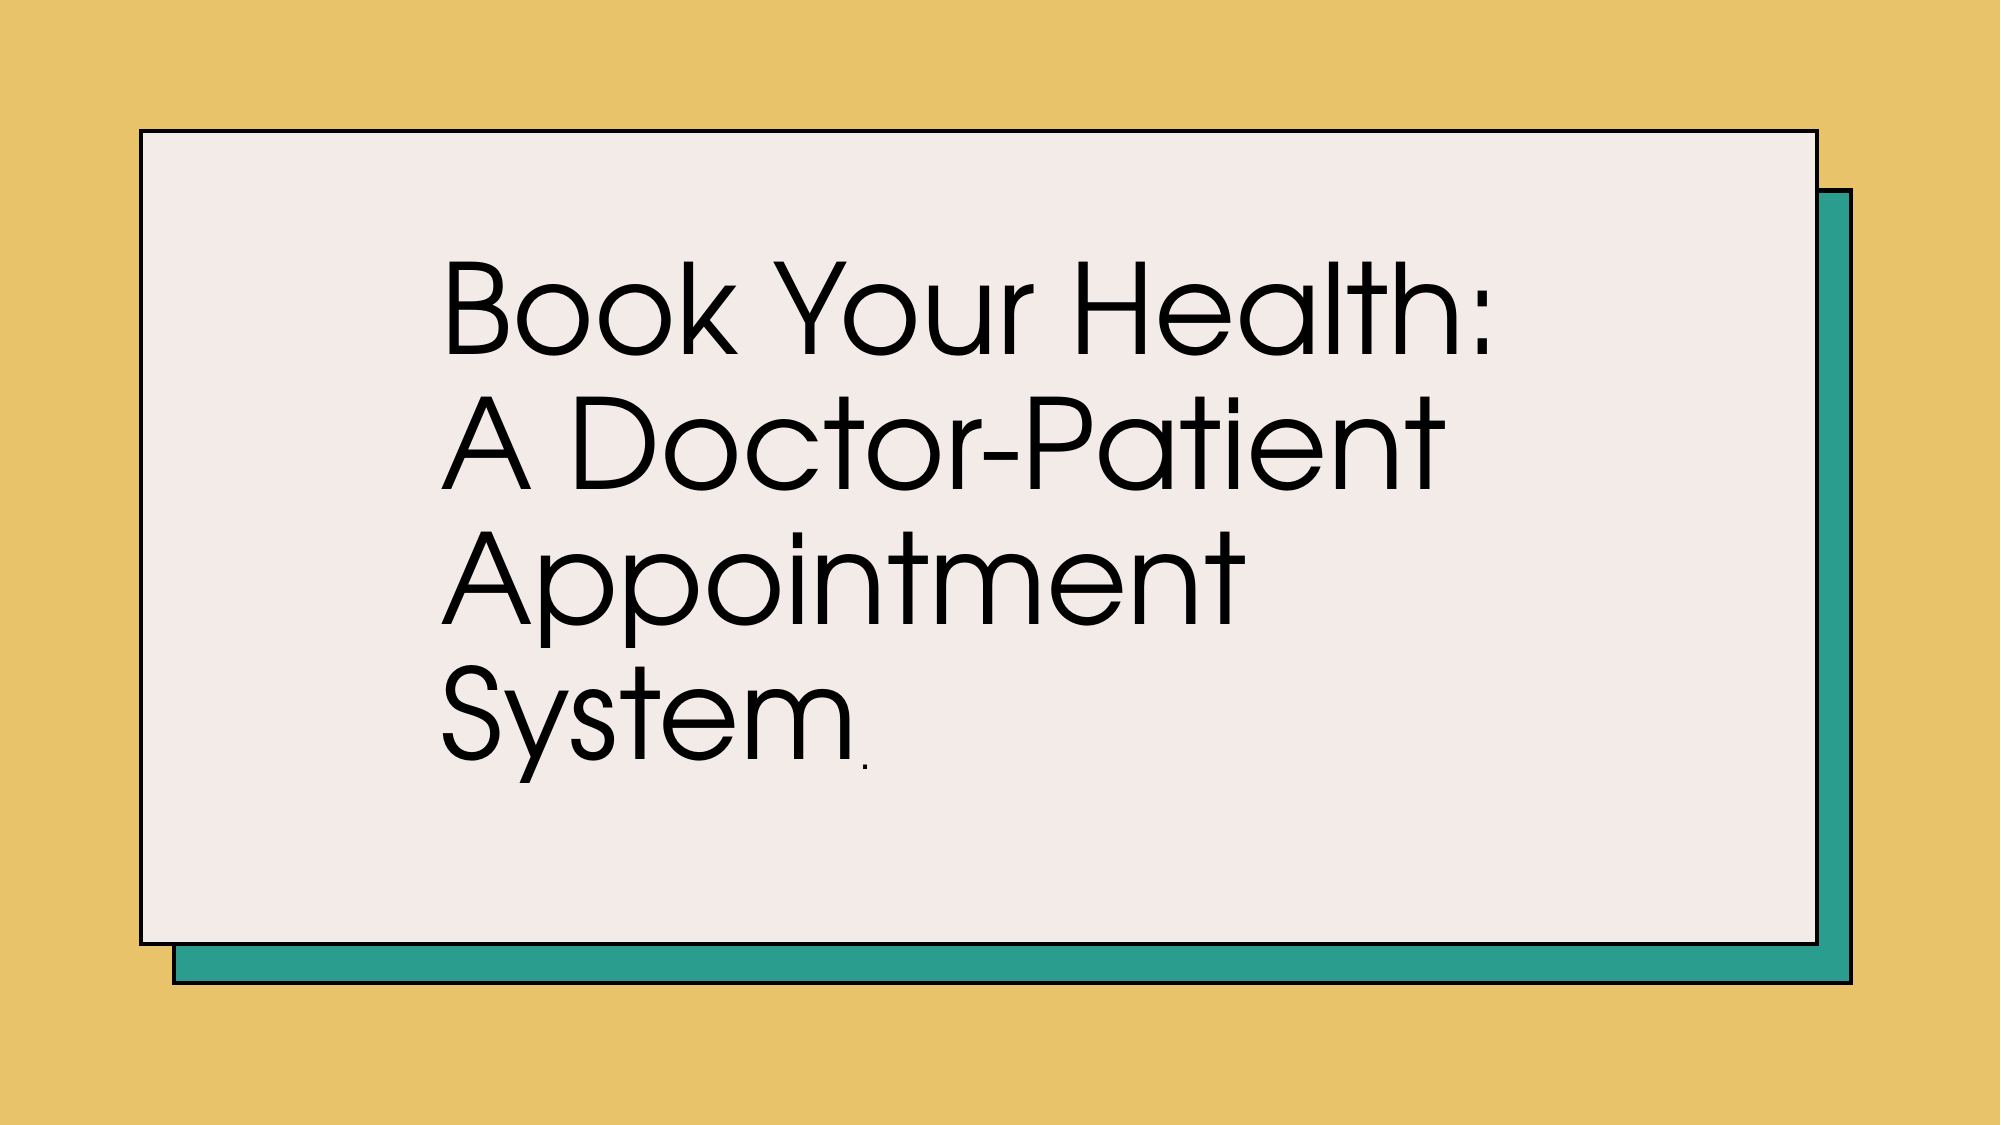

# Book Your Health: A Doctor-Patient Appointment System
.